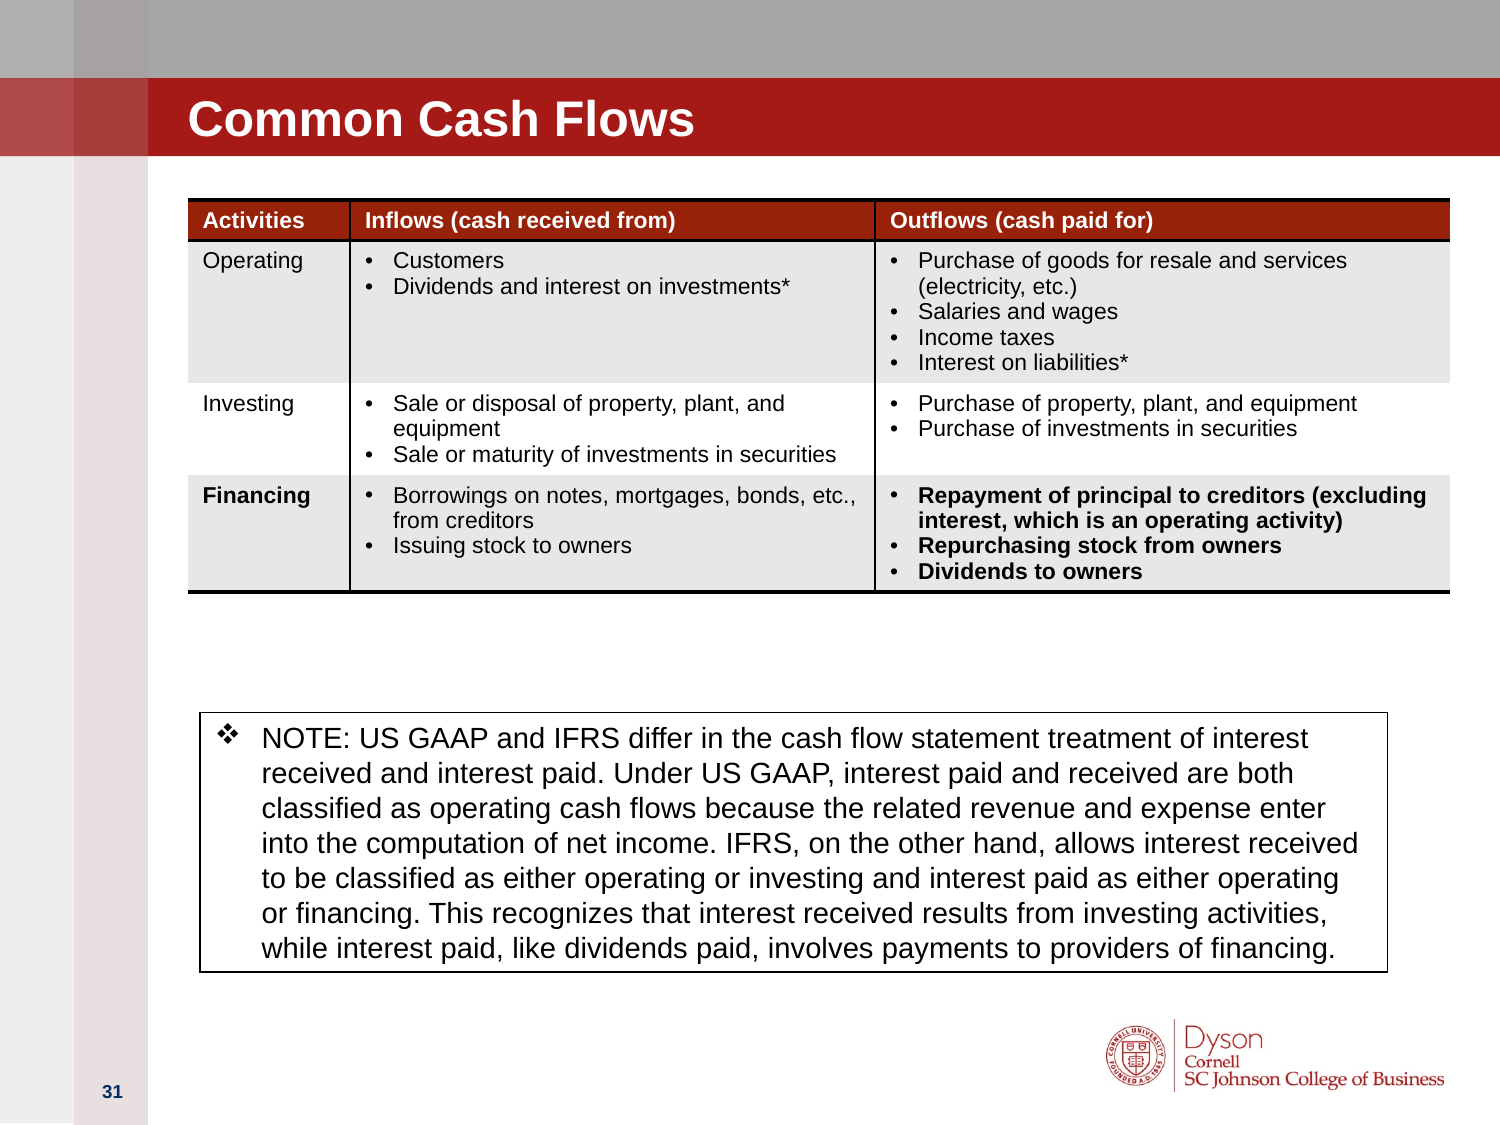

# Common Cash Flows
| Activities | Inflows (cash received from) | Outflows (cash paid for) |
| --- | --- | --- |
| Operating | Customers Dividends and interest on investments\* | Purchase of goods for resale and services (electricity, etc.) Salaries and wages Income taxes Interest on liabilities\* |
| Investing | Sale or disposal of property, plant, and equipment Sale or maturity of investments in securities | Purchase of property, plant, and equipment Purchase of investments in securities |
| Financing | Borrowings on notes, mortgages, bonds, etc., from creditors Issuing stock to owners | Repayment of principal to creditors (excluding interest, which is an operating activity) Repurchasing stock from owners Dividends to owners |
NOTE: US GAAP and IFRS differ in the cash flow statement treatment of interest received and interest paid. Under US GAAP, interest paid and received are both classified as operating cash flows because the related revenue and expense enter into the computation of net income. IFRS, on the other hand, allows interest received to be classified as either operating or investing and interest paid as either operating or financing. This recognizes that interest received results from investing activities, while interest paid, like dividends paid, involves payments to providers of financing.
31